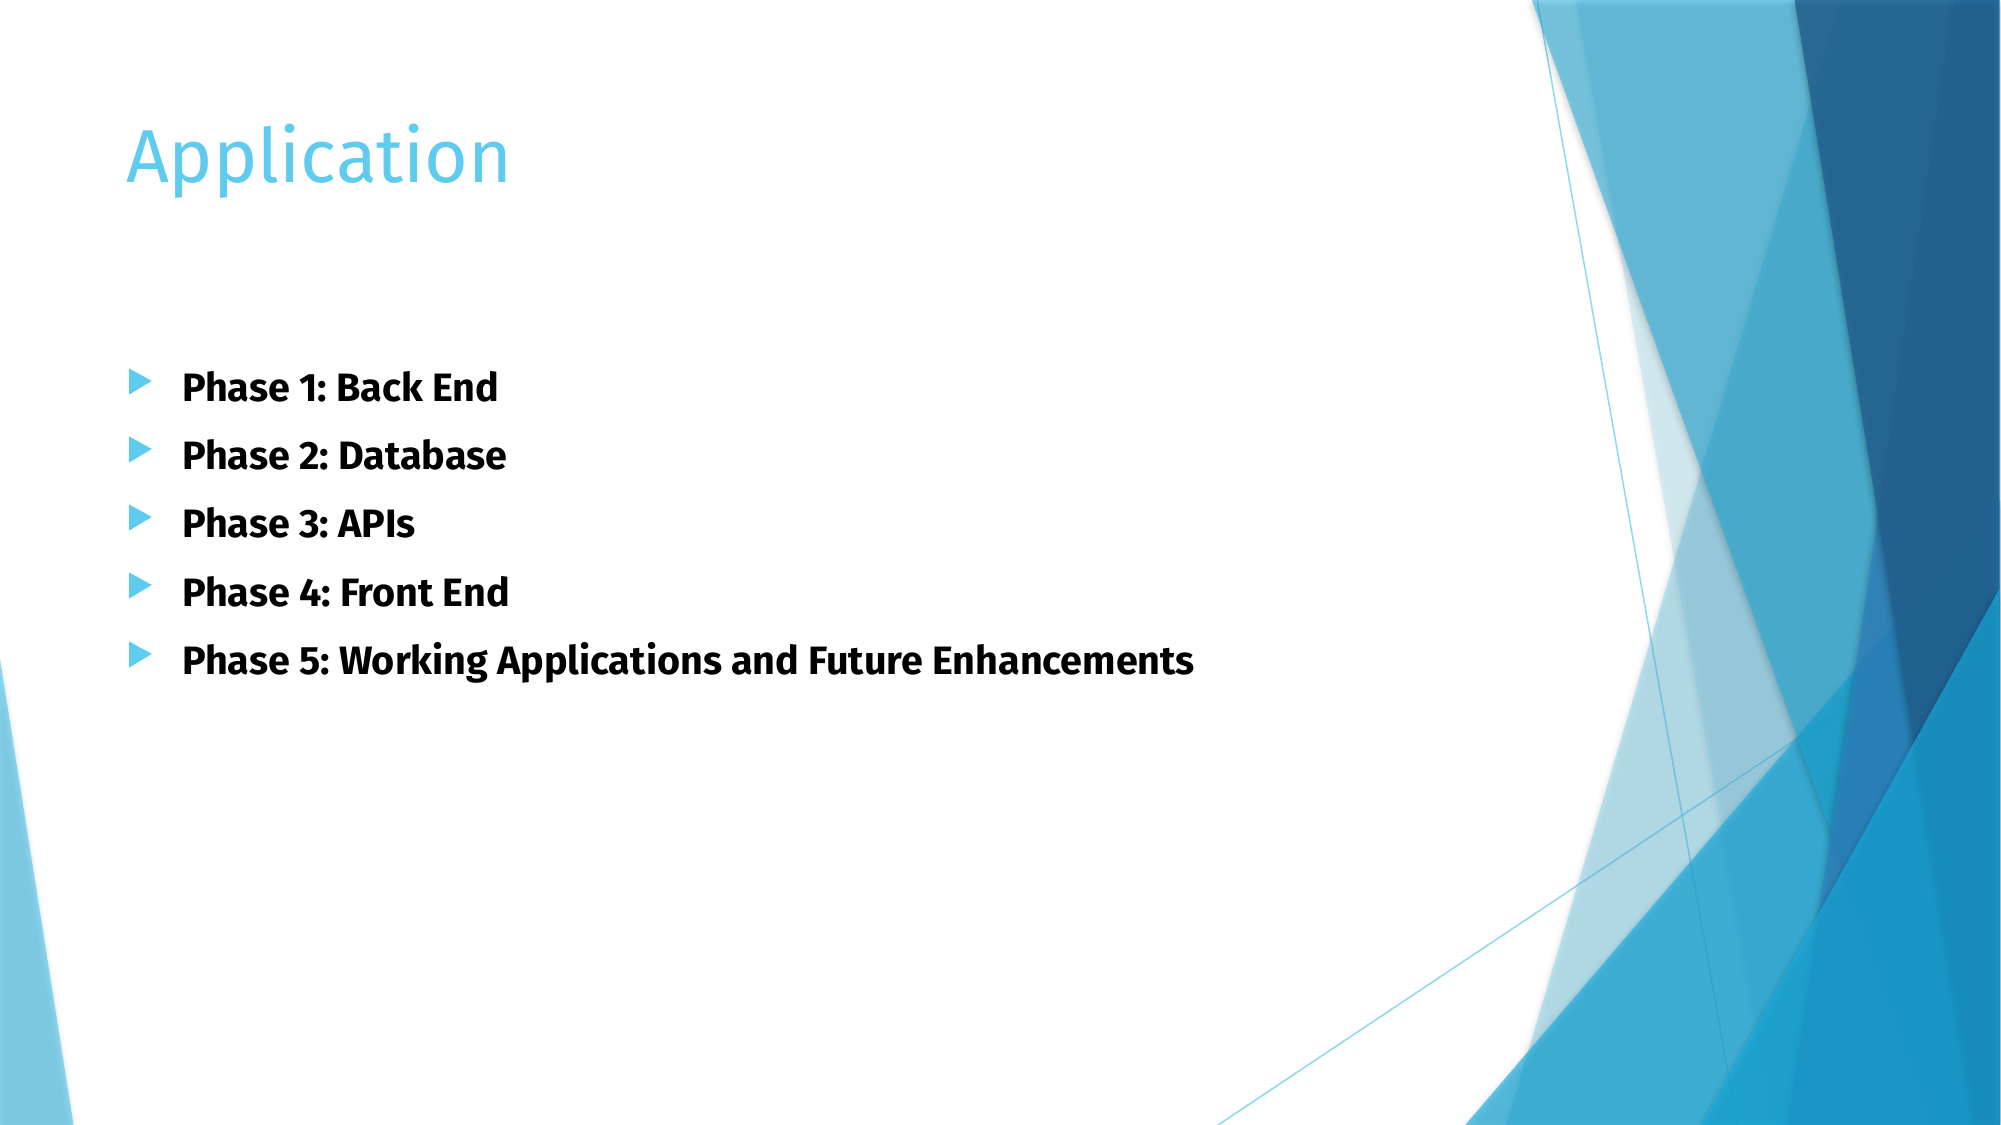

# Application
Phase 1: Back End
Phase 2: Database
Phase 3: APIs
Phase 4: Front End
Phase 5: Working Applications and Future Enhancements